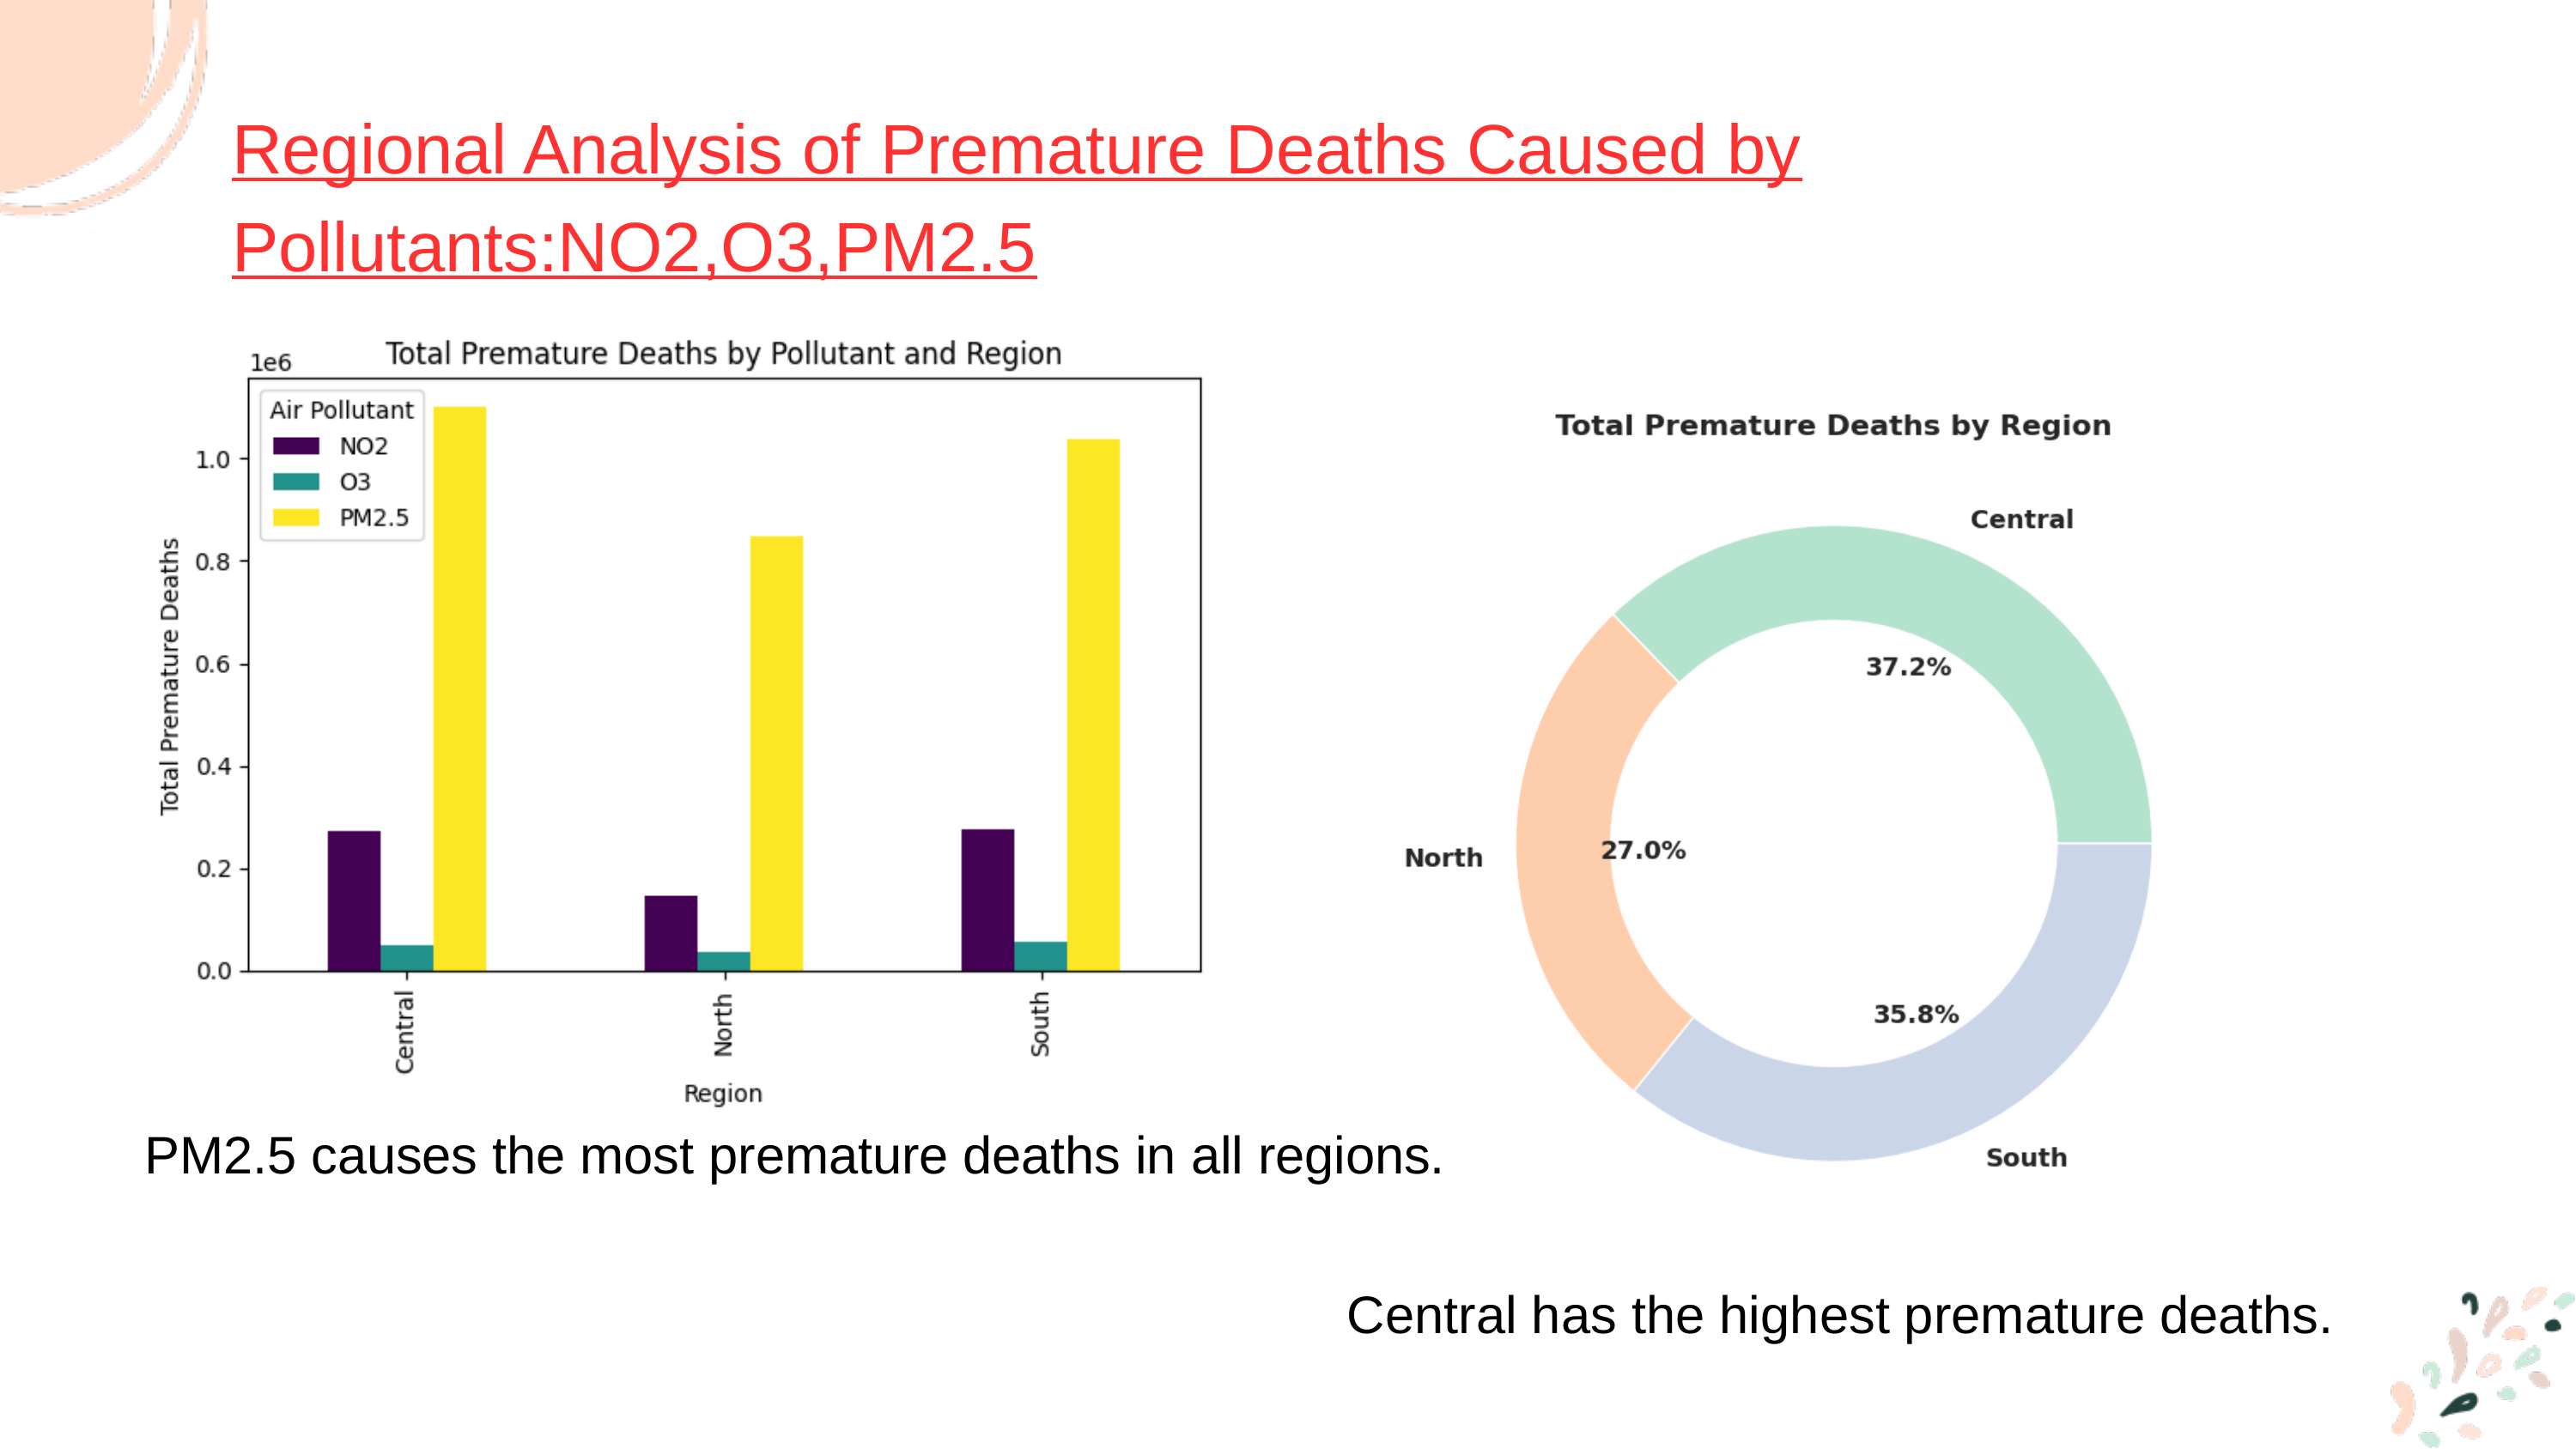

Regional Analysis of Premature Deaths Caused by Pollutants:NO2,O3,PM2.5

PM2.5 causes the most premature deaths in all regions.
Central has the highest premature deaths.